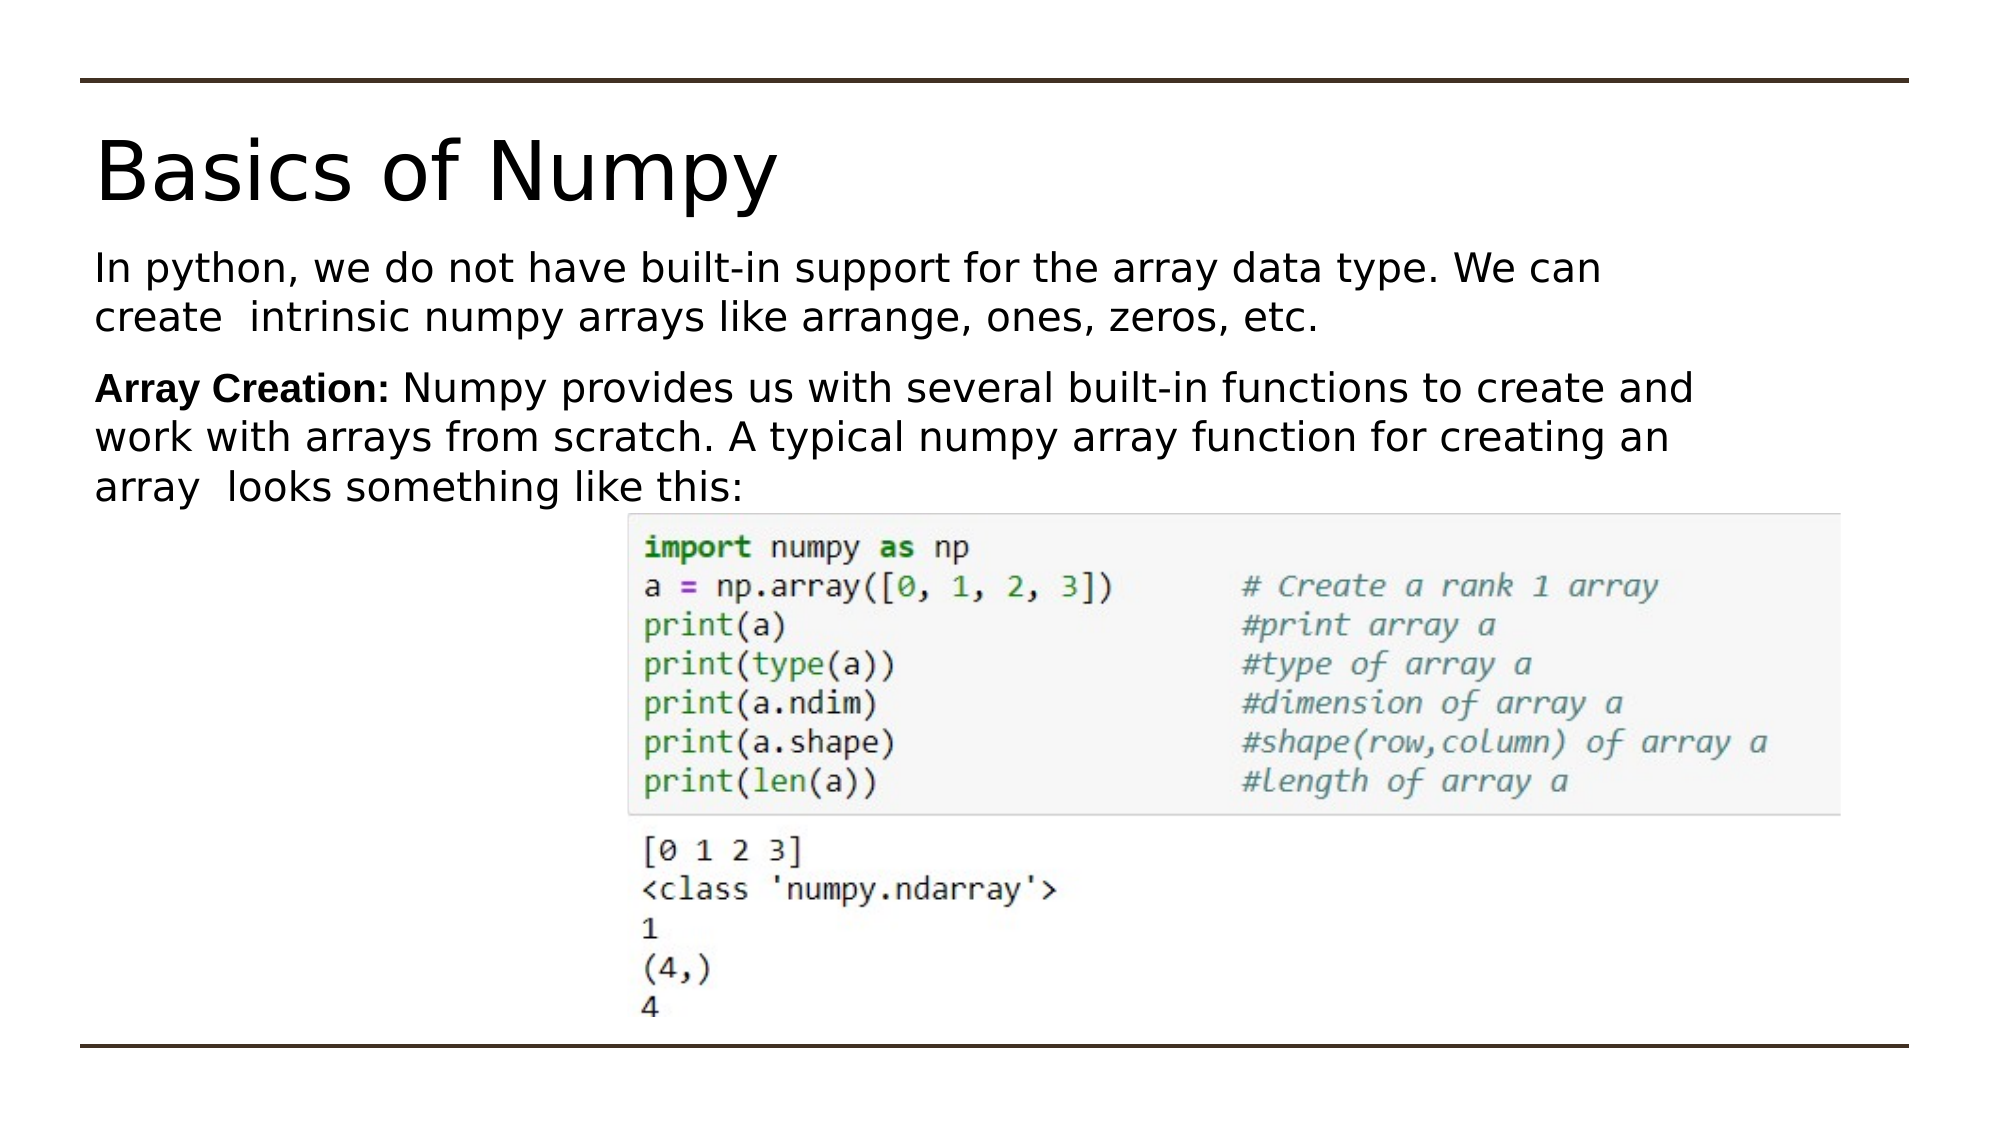

# Basics of Numpy
In python, we do not have built-in support for the array data type. We can create  intrinsic numpy arrays like arrange, ones, zeros, etc.
Array Creation: Numpy provides us with several built-in functions to create and  work with arrays from scratch. A typical numpy array function for creating an array  looks something like this: